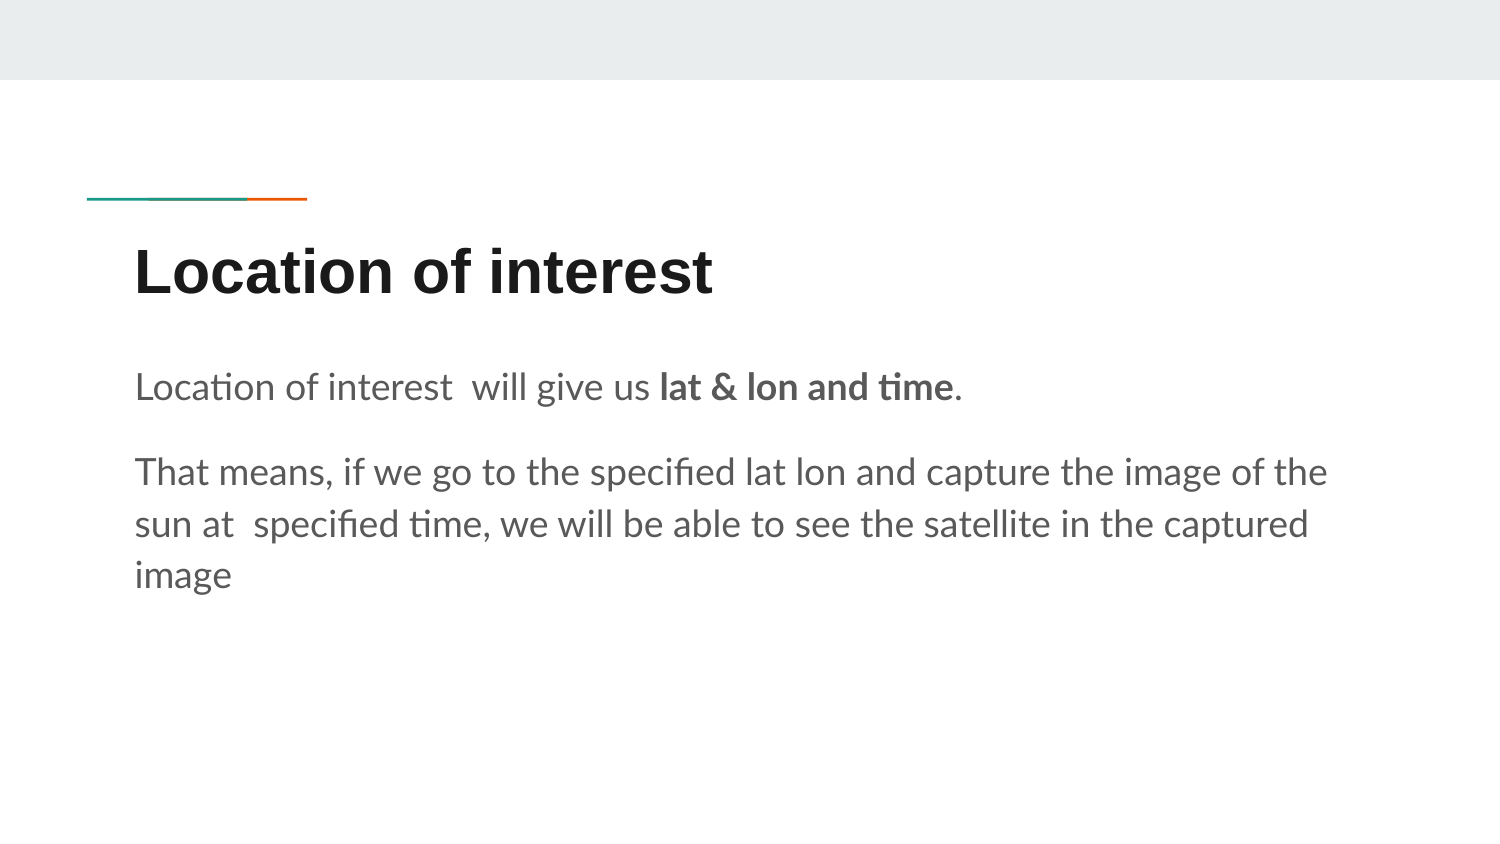

# Location of interest
Location of interest  will give us lat & lon and time.
That means, if we go to the specified lat lon and capture the image of the sun at  specified time, we will be able to see the satellite in the captured image